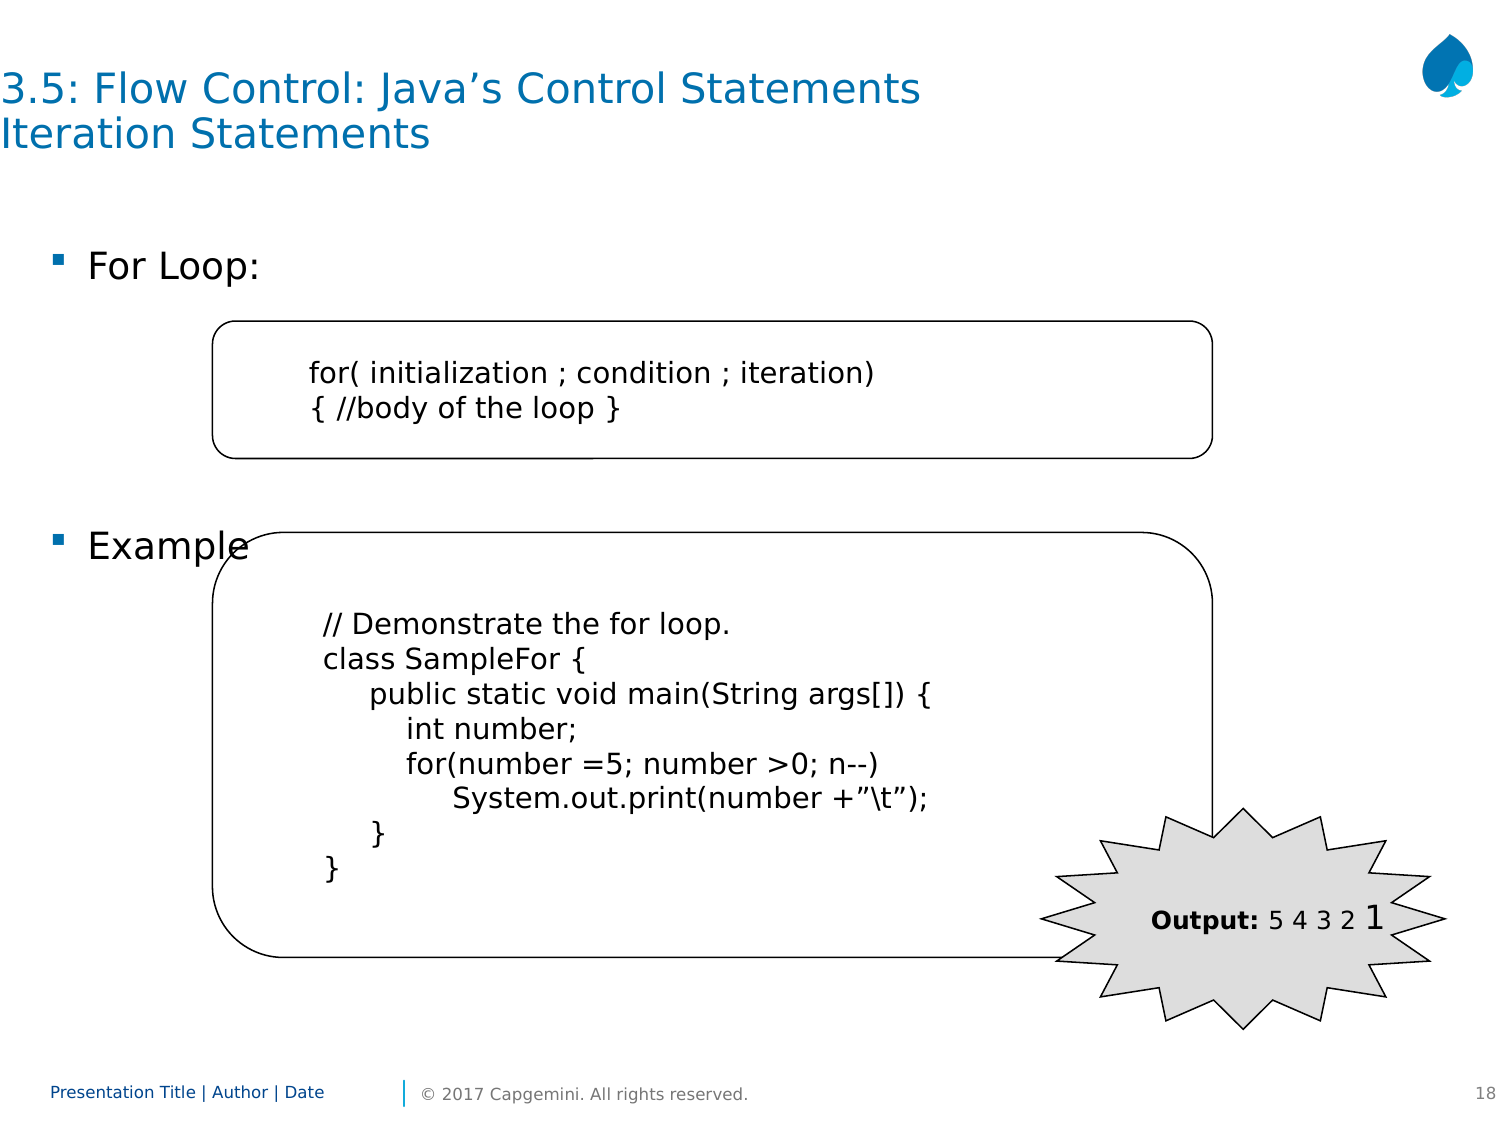

3.5: Flow Control: Java’s Control Statements
Iteration Statements
For Loop:

Example
for( initialization ; condition ; iteration)
{ //body of the loop }
// Demonstrate the for loop.
class SampleFor {
     public static void main(String args[]) {
         int number;
         for(number =5; number >0; n--)
              System.out.print(number +”\t”);
     }
}
Output: 5 4 3 2 1